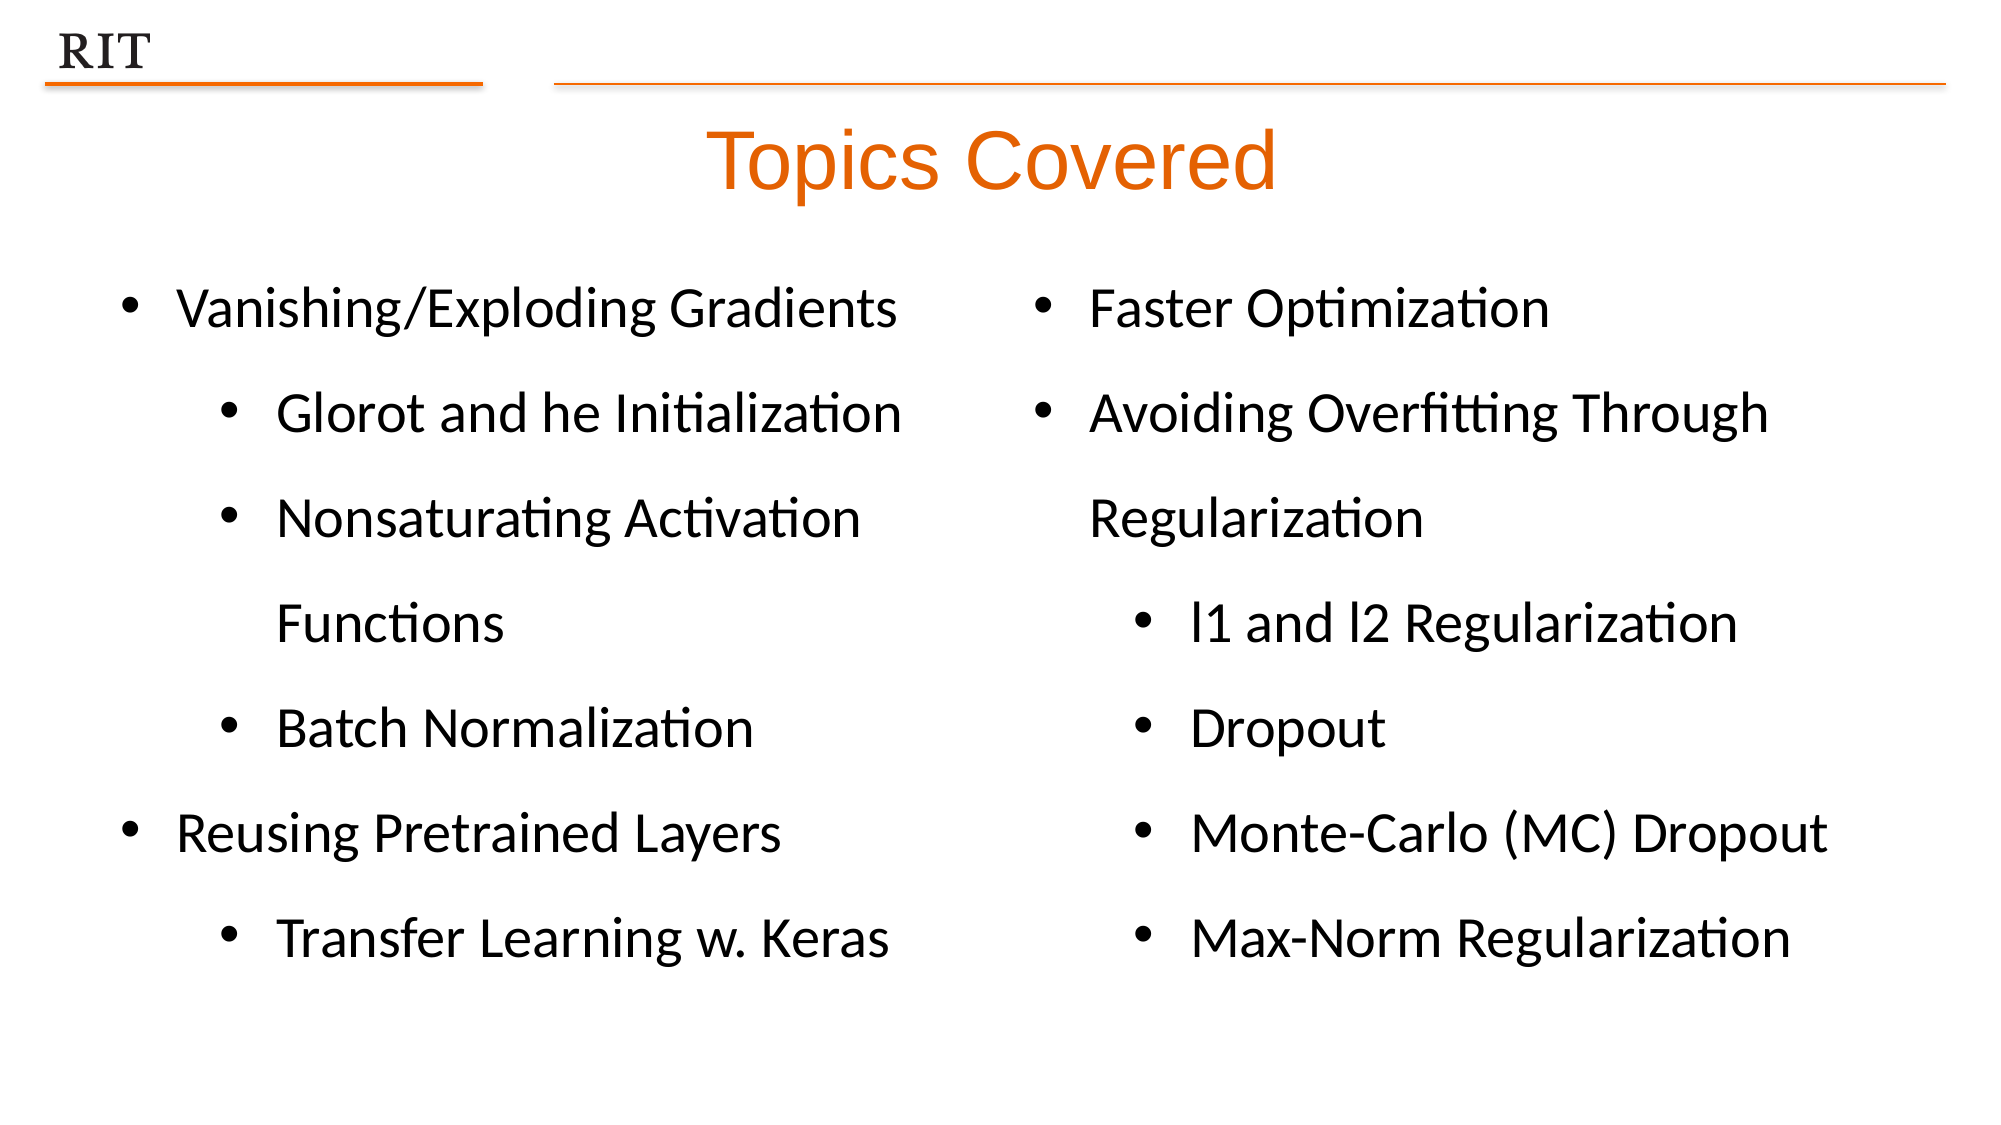

Topics Covered
Vanishing/Exploding Gradients
Glorot and he Initialization
Nonsaturating Activation Functions
Batch Normalization
Reusing Pretrained Layers
Transfer Learning w. Keras
Faster Optimization
Avoiding Overfitting Through Regularization
l1 and l2 Regularization
Dropout
Monte-Carlo (MC) Dropout
Max-Norm Regularization